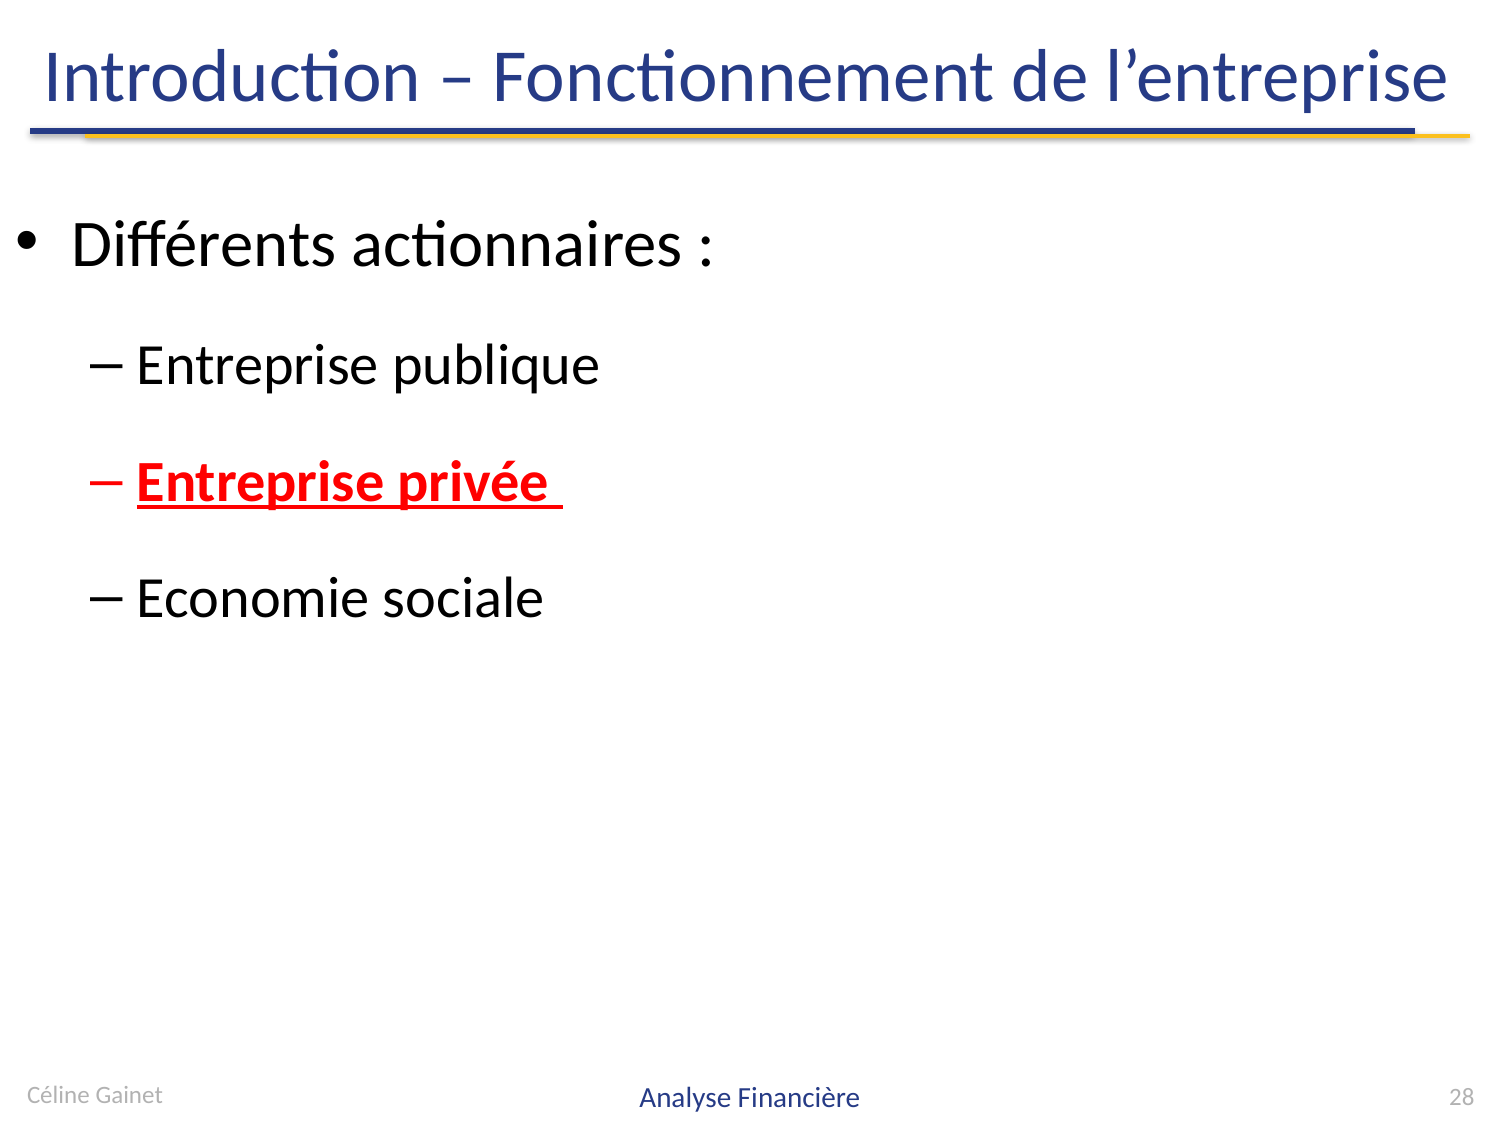

# Introduction – Fonctionnement de l’entreprise
Différents actionnaires :
Entreprise publique
Entreprise privée
Economie sociale

Céline Gainet
Analyse Financière
28